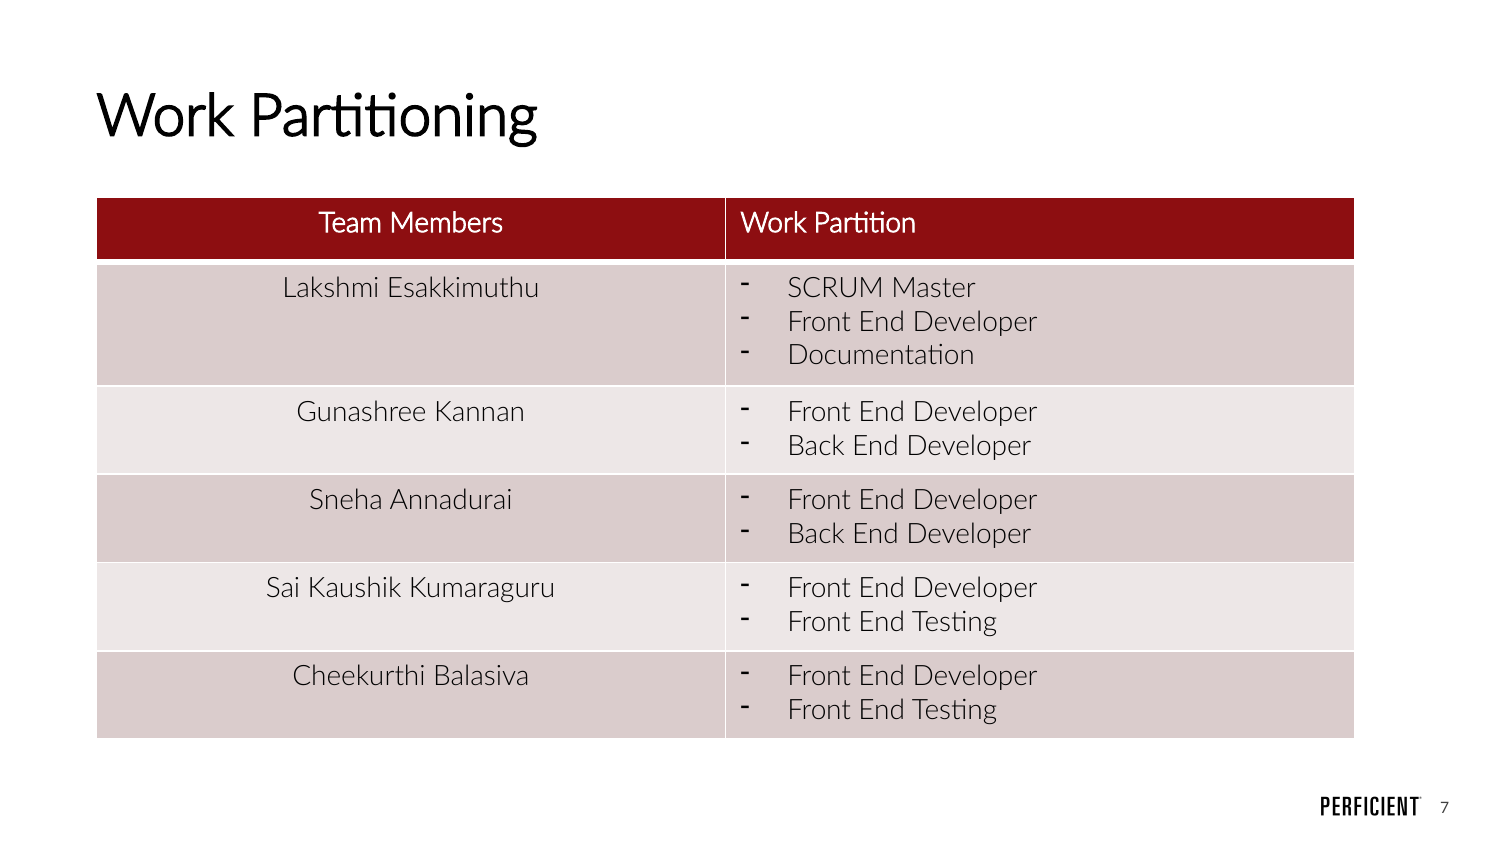

# Work Partitioning
| Team Members | Work Partition |
| --- | --- |
| Lakshmi Esakkimuthu | SCRUM Master Front End Developer Documentation |
| Gunashree Kannan | Front End Developer Back End Developer |
| Sneha Annadurai | Front End Developer Back End Developer |
| Sai Kaushik Kumaraguru | Front End Developer Front End Testing |
| Cheekurthi Balasiva | Front End Developer Front End Testing |